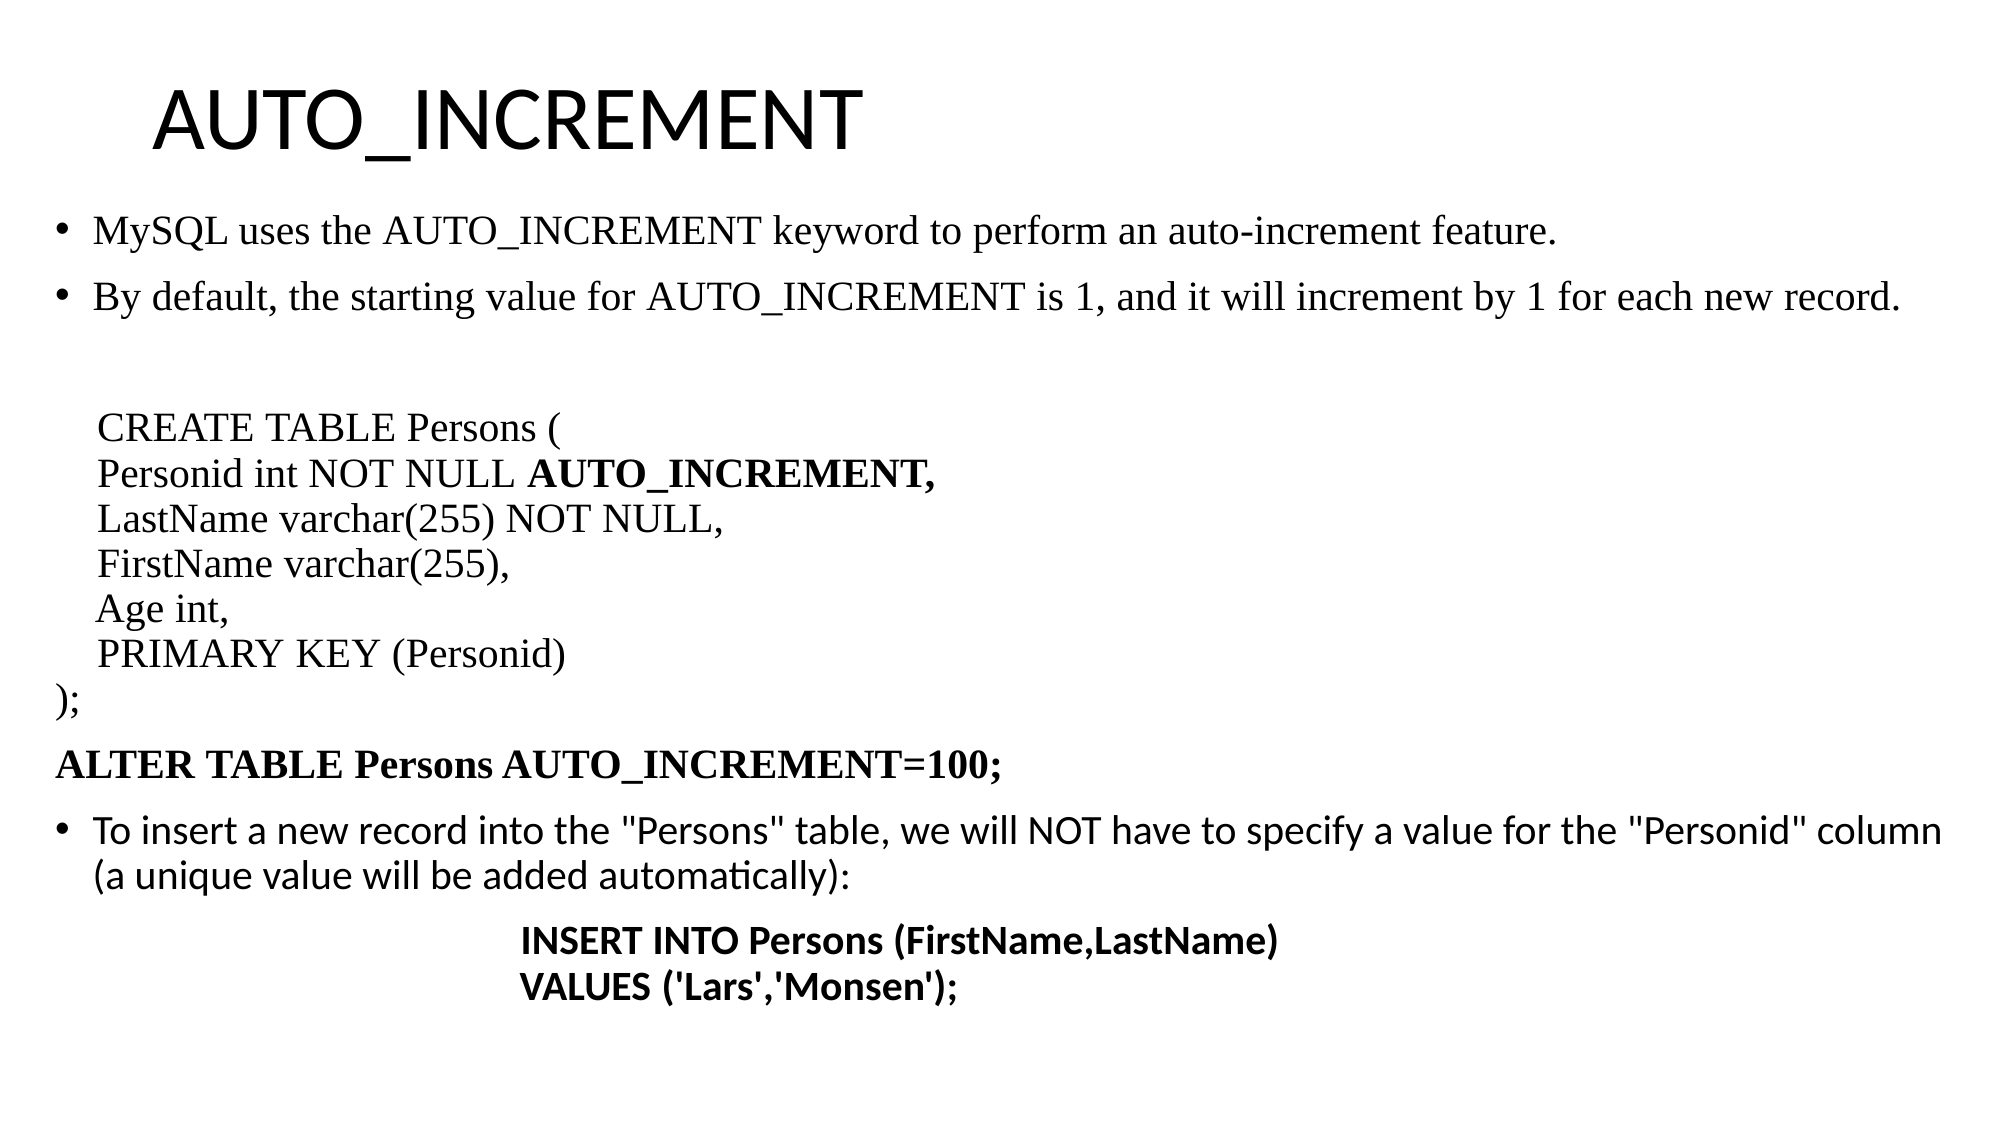

# AUTO_INCREMENT
MySQL uses the AUTO_INCREMENT keyword to perform an auto-increment feature.
By default, the starting value for AUTO_INCREMENT is 1, and it will increment by 1 for each new record.

    CREATE TABLE Persons (
    Personid int NOT NULL AUTO_INCREMENT,
    LastName varchar(255) NOT NULL,
    FirstName varchar(255),
    Age int,
    PRIMARY KEY (Personid)
);
ALTER TABLE Persons AUTO_INCREMENT=100;
To insert a new record into the "Persons" table, we will NOT have to specify a value for the "Personid" column (a unique value will be added automatically):
                                                 INSERT INTO Persons (FirstName,LastName)
                                                 VALUES ('Lars','Monsen');